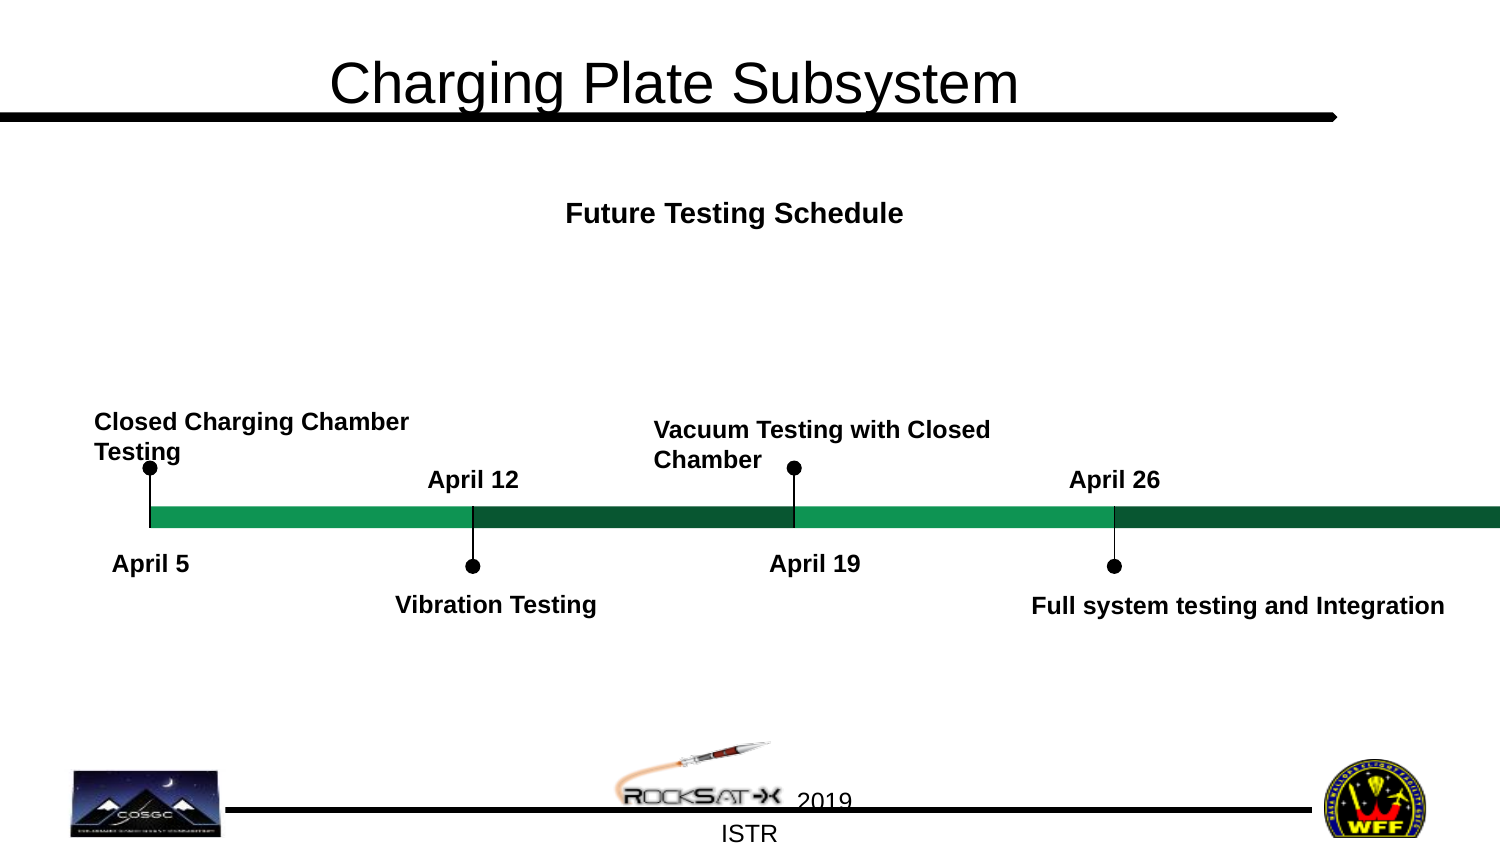

# Charging Plate Subsystem
Future Testing Schedule
Closed Charging Chamber Testing

April 5

Vacuum Testing with Closed Chamber

April 19

April 12

Vibration Testing

April 26

Full system testing and Integration